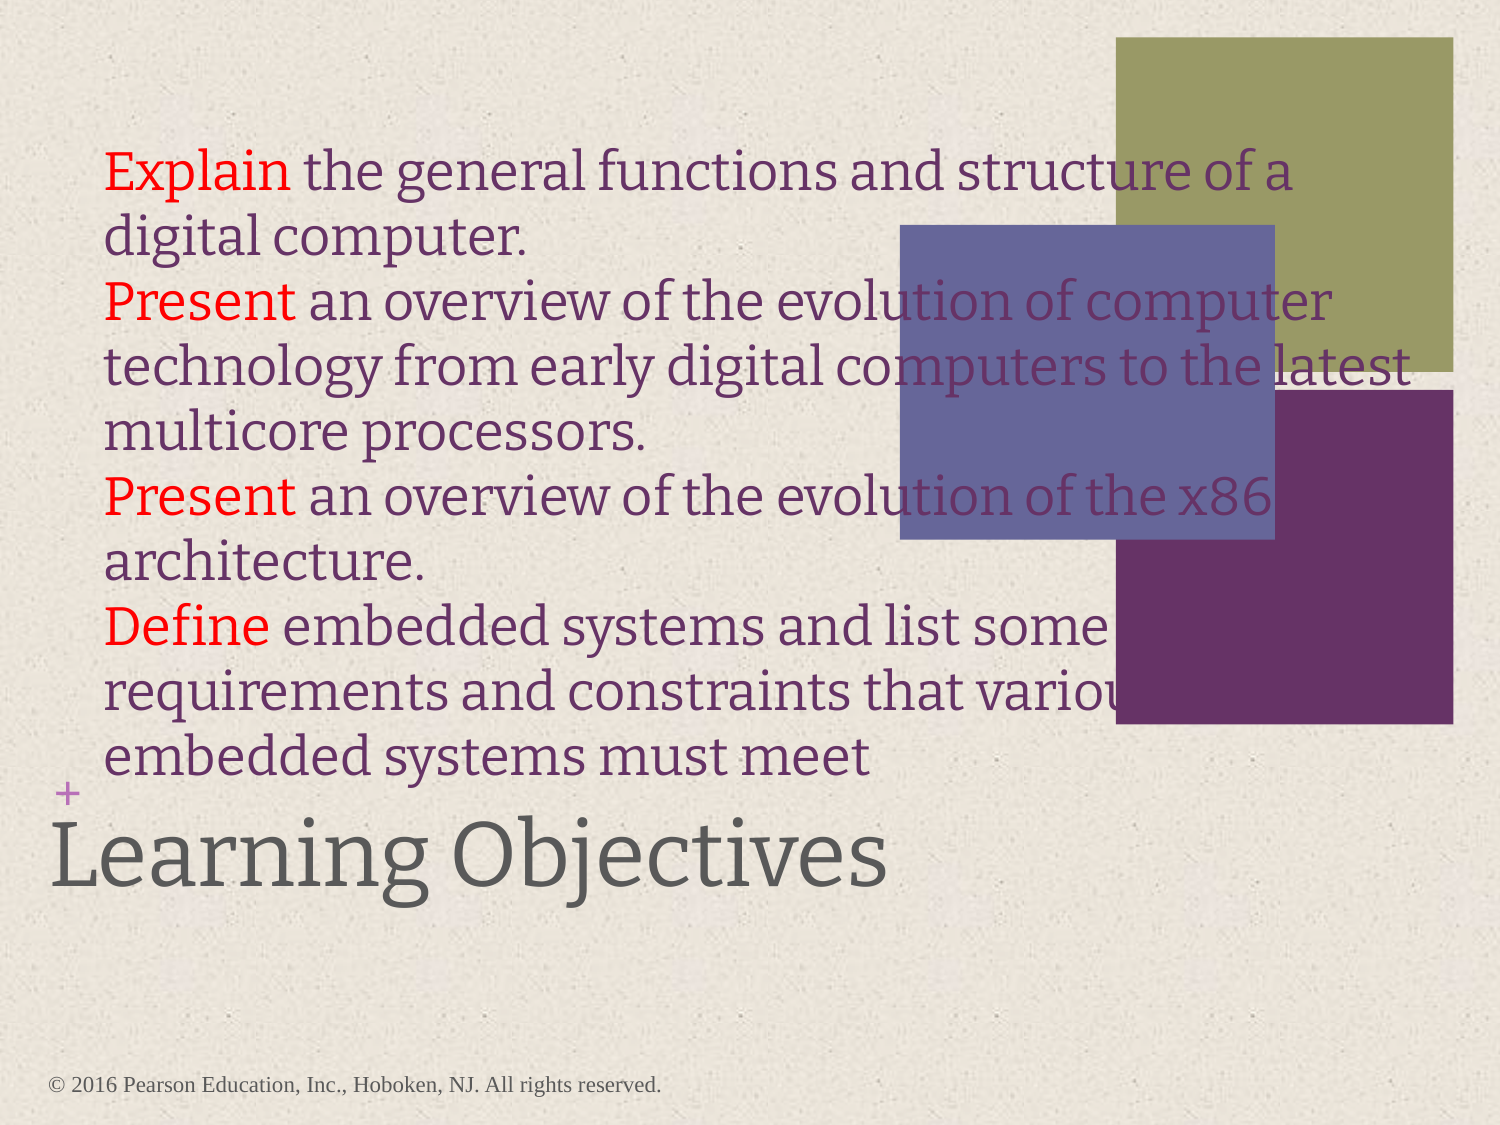

3
# Explain the general functions and structure of a digital computer. Present an overview of the evolution of computer technology from early digital computers to the latest  multicore processors. Present an overview of the evolution of the x86 architecture. Define embedded systems and list some of the requirements and constraints that various embedded systems must meet

Learning Objectives
© 2016 Pearson Education, Inc., Hoboken, NJ. All rights reserved.